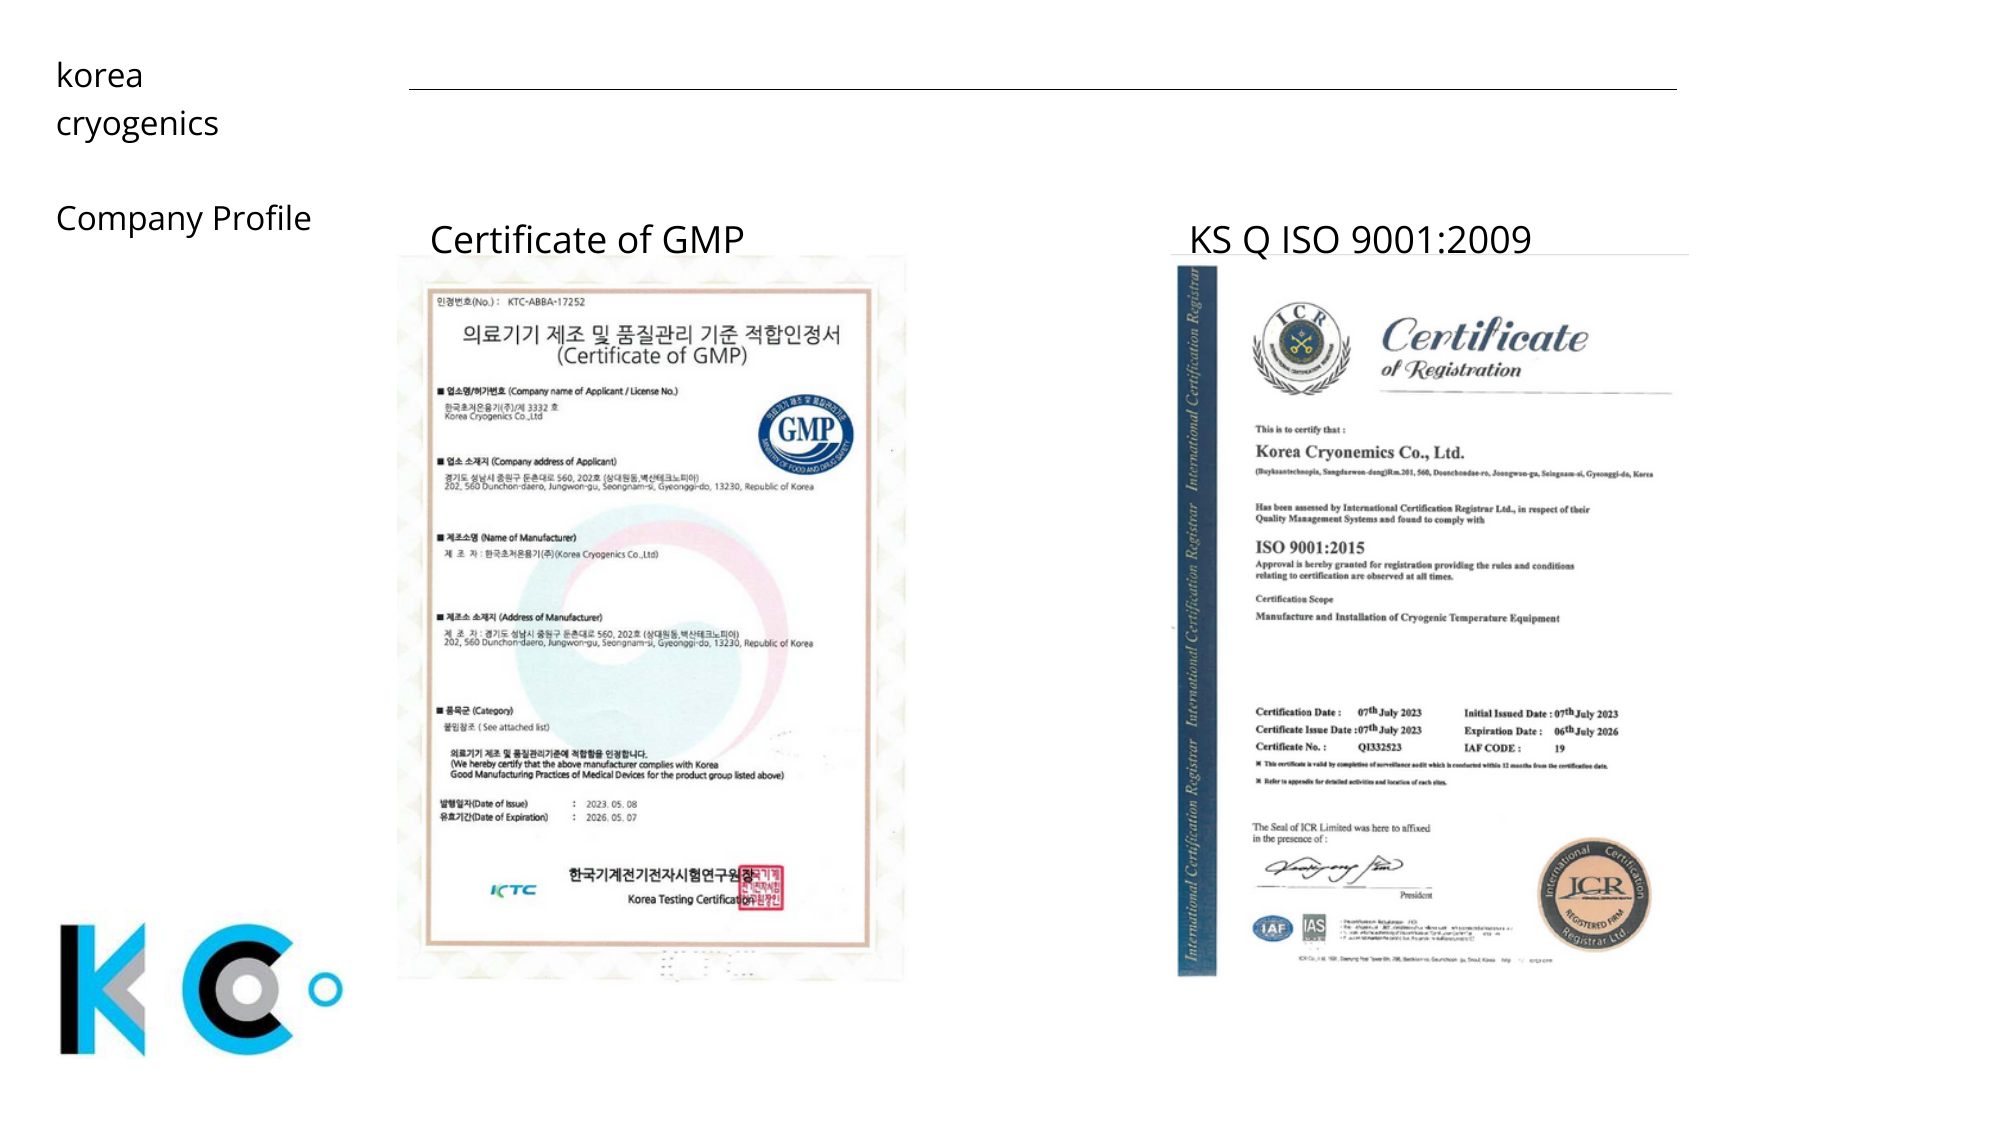

korea cryogenics

Company Profile

Certificate of GMP
KS Q ISO 9001:2009